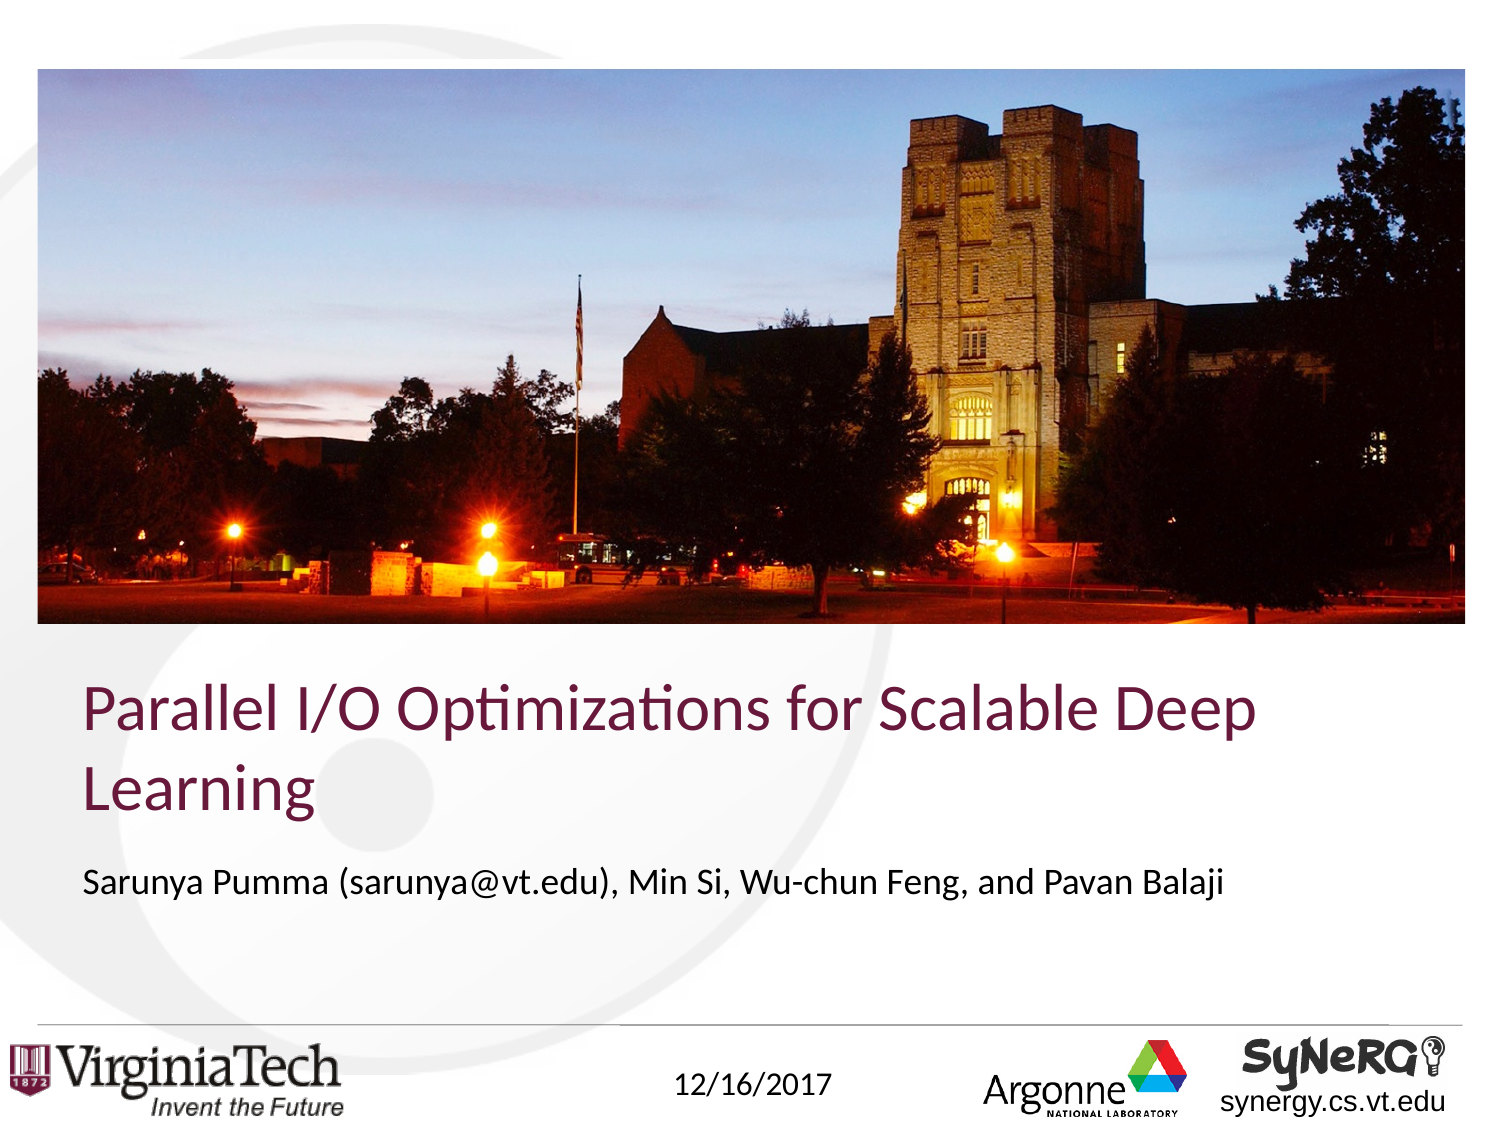

# Parallel I/O Optimizations for Scalable Deep Learning
Sarunya Pumma (sarunya@vt.edu), Min Si, Wu-chun Feng, and Pavan Balaji
12/16/2017